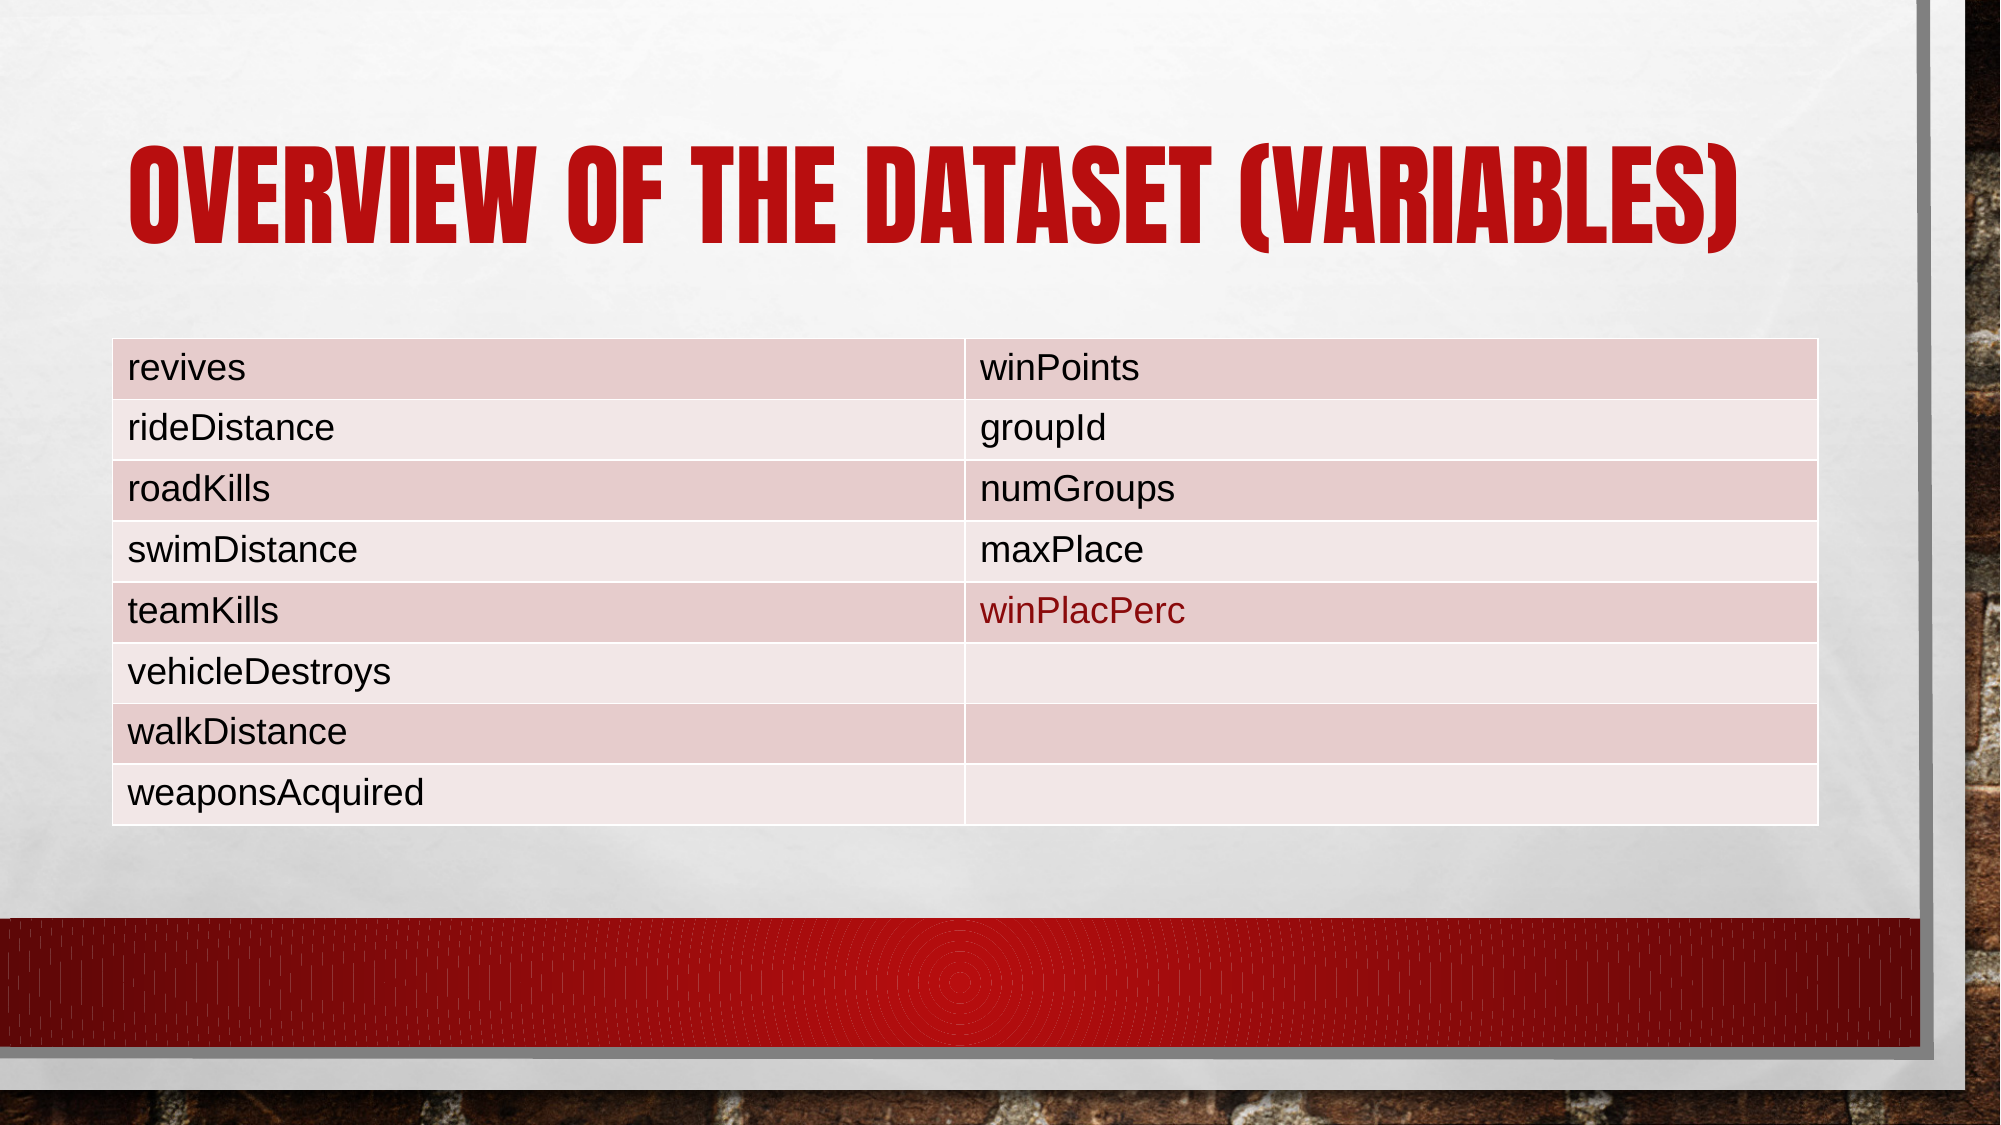

# Overview of the dataset (Variables)
| revives | winPoints |
| --- | --- |
| rideDistance | groupId |
| roadKills | numGroups |
| swimDistance | maxPlace |
| teamKills | winPlacPerc |
| vehicleDestroys |  |
| walkDistance |  |
| weaponsAcquired |  |